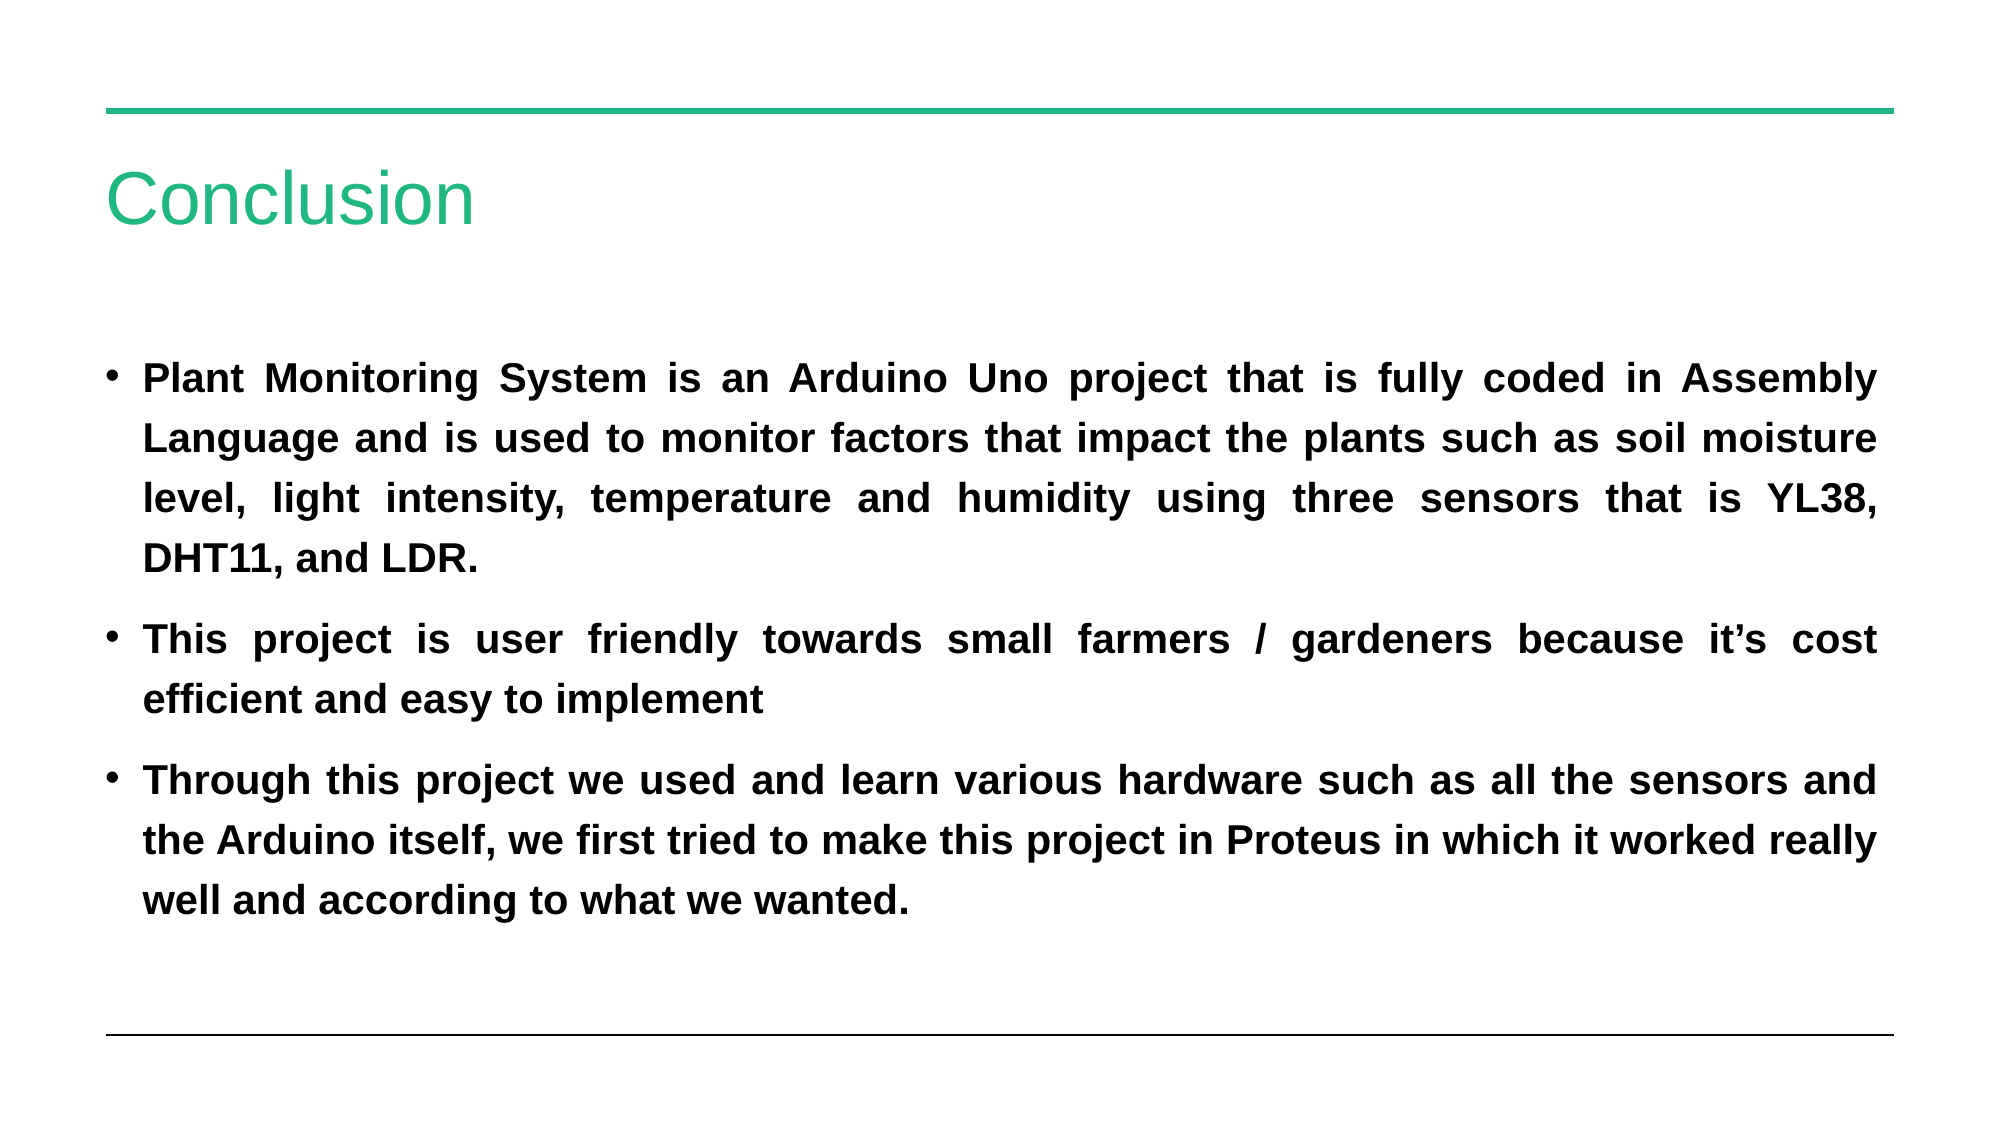

# Conclusion
Plant Monitoring System is an Arduino Uno project that is fully coded in Assembly Language and is used to monitor factors that impact the plants such as soil moisture level, light intensity, temperature and humidity using three sensors that is YL38, DHT11, and LDR.
This project is user friendly towards small farmers / gardeners because it’s cost efficient and easy to implement
Through this project we used and learn various hardware such as all the sensors and the Arduino itself, we first tried to make this project in Proteus in which it worked really well and according to what we wanted.